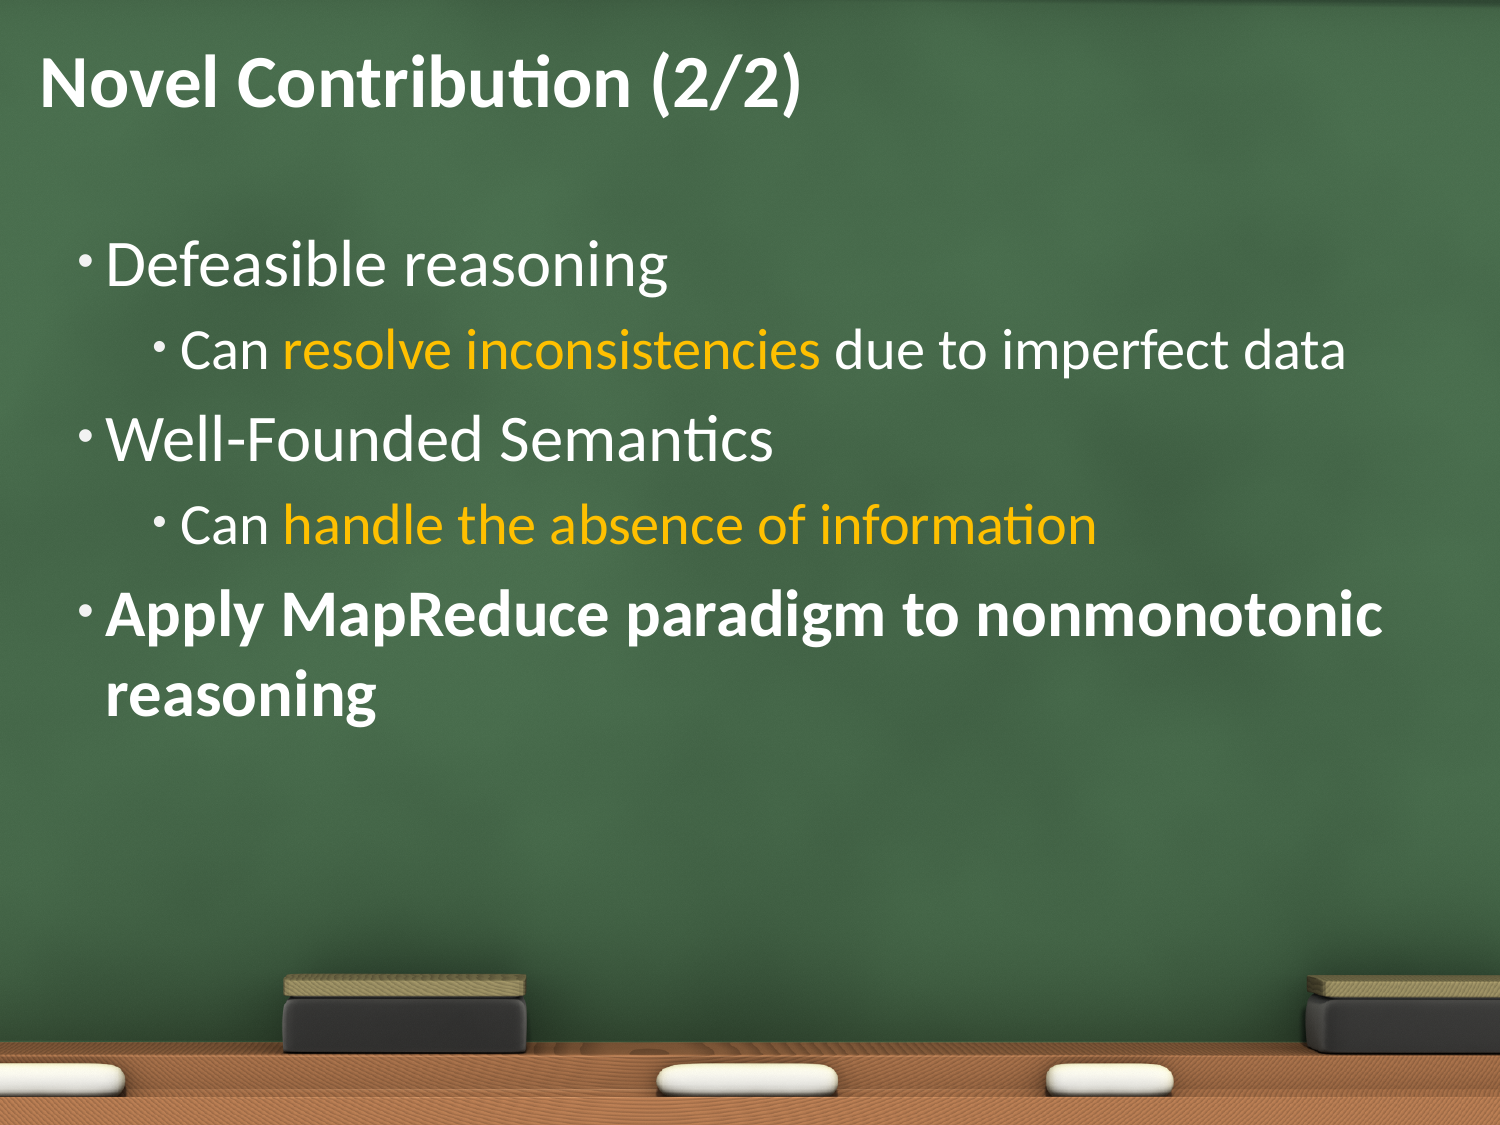

# Novel Contribution (2/2)
Defeasible reasoning
Can resolve inconsistencies due to imperfect data
Well-Founded Semantics
Can handle the absence of information
Apply MapReduce paradigm to nonmonotonic reasoning